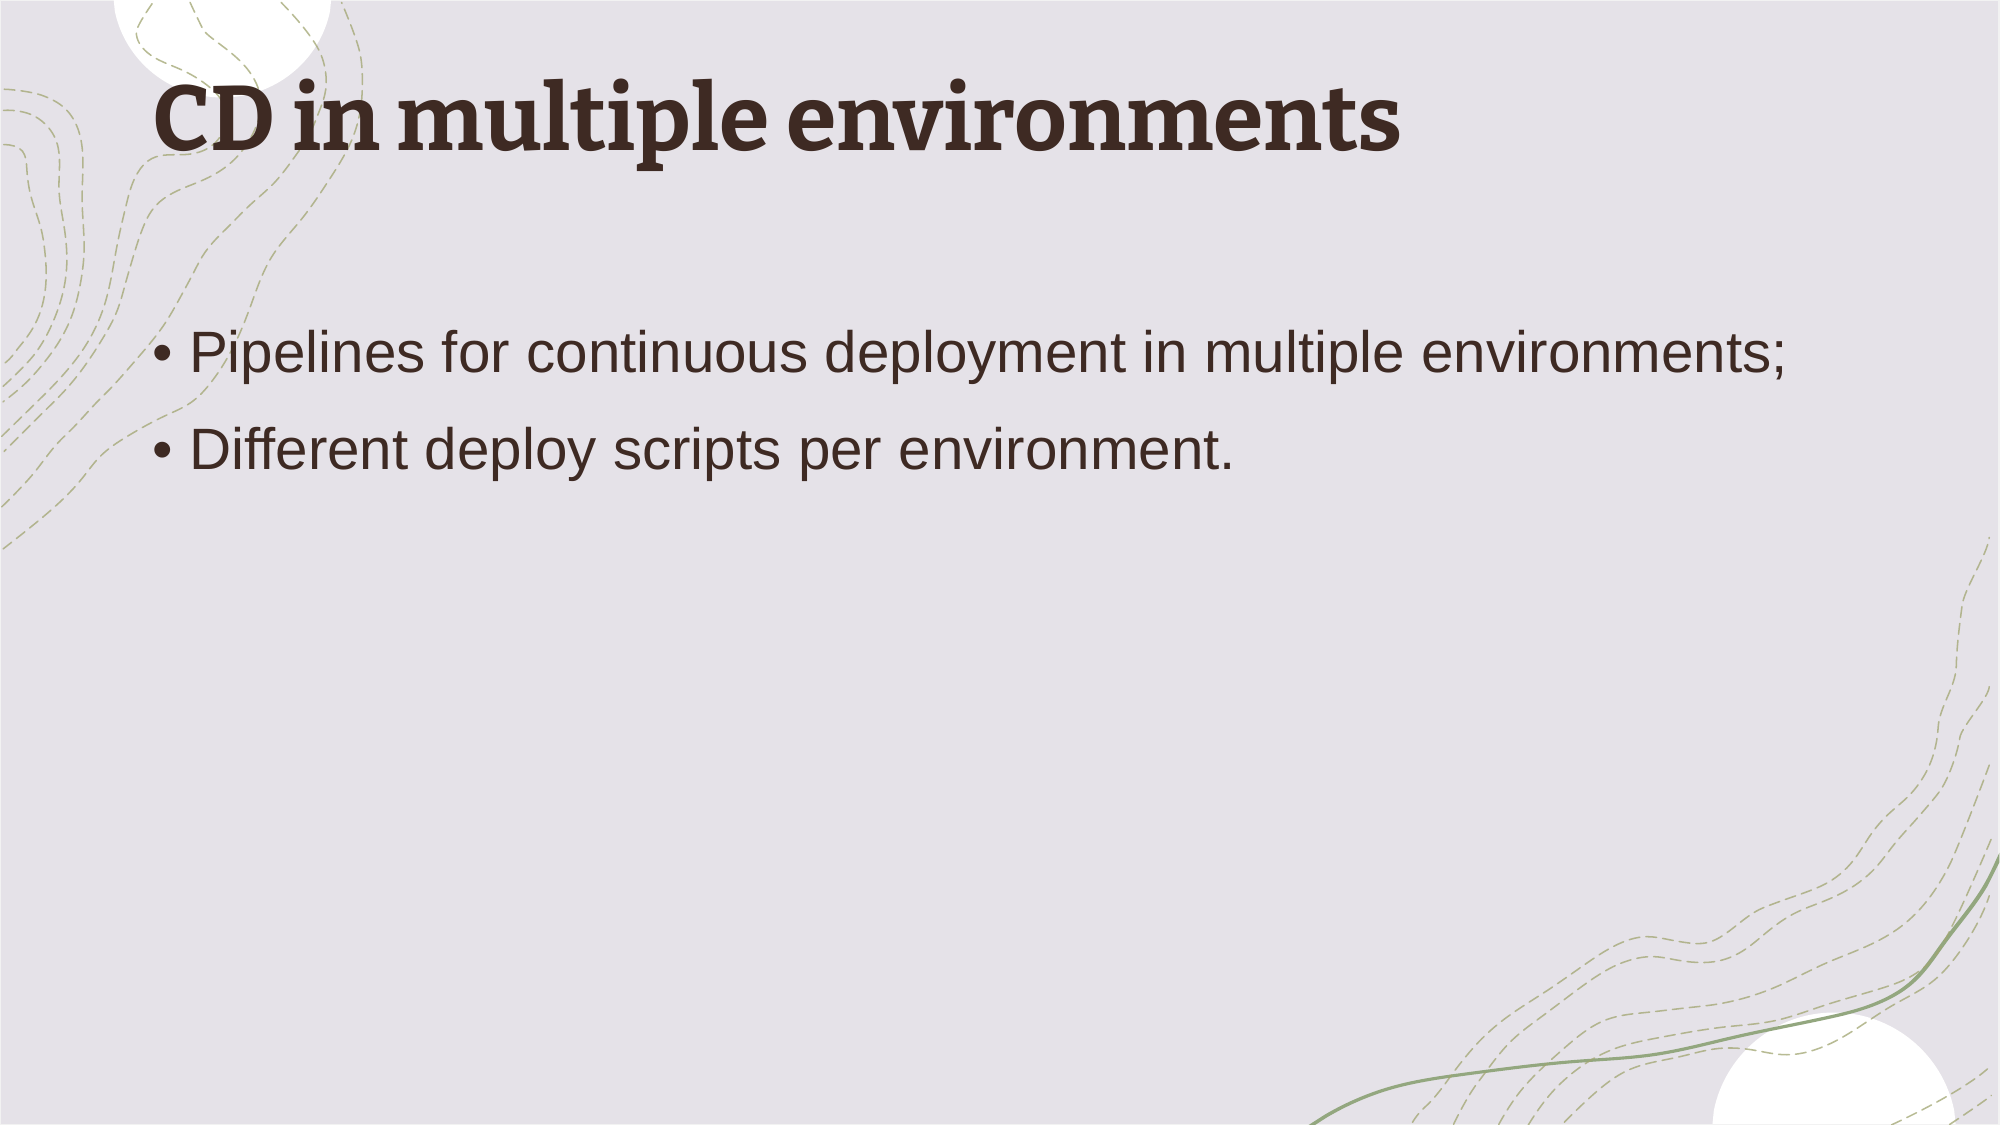

# CD in multiple environments

• Pipelines for continuous deployment in multiple environments;
• Different deploy scripts per environment.